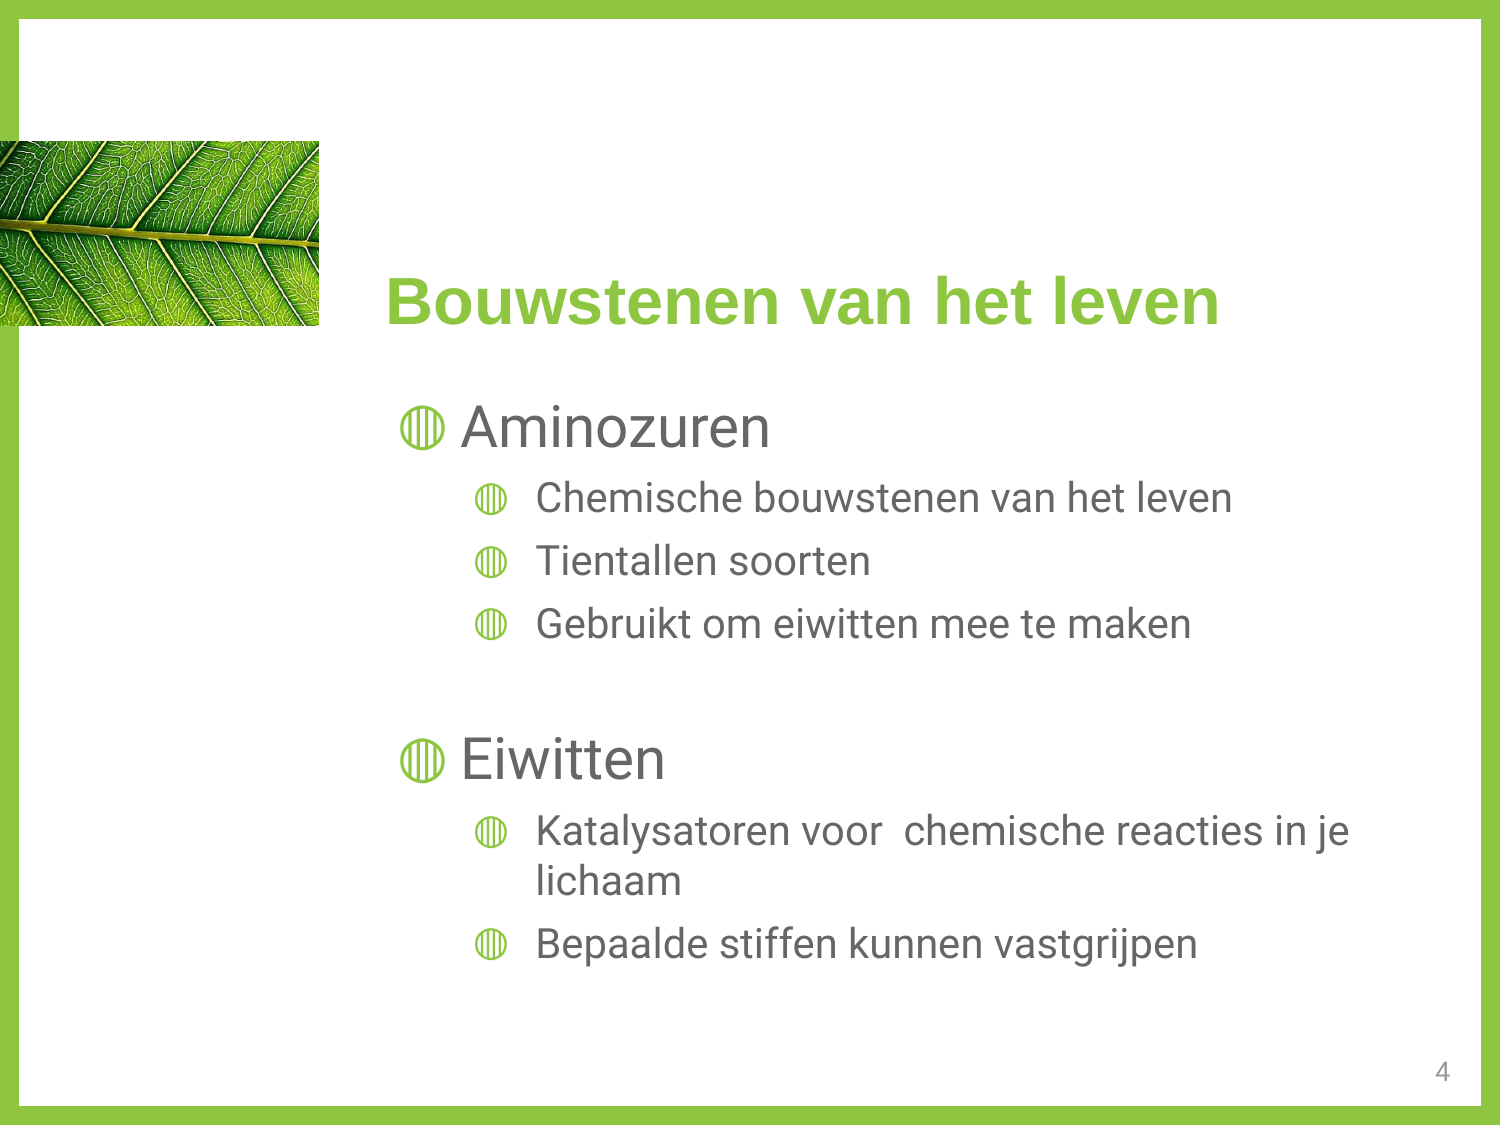

# Bouwstenen van het leven
Aminozuren
Chemische bouwstenen van het leven
Tientallen soorten
Gebruikt om eiwitten mee te maken

Eiwitten
Katalysatoren voor  chemische reacties in je lichaam
Bepaalde stiffen kunnen vastgrijpen

4